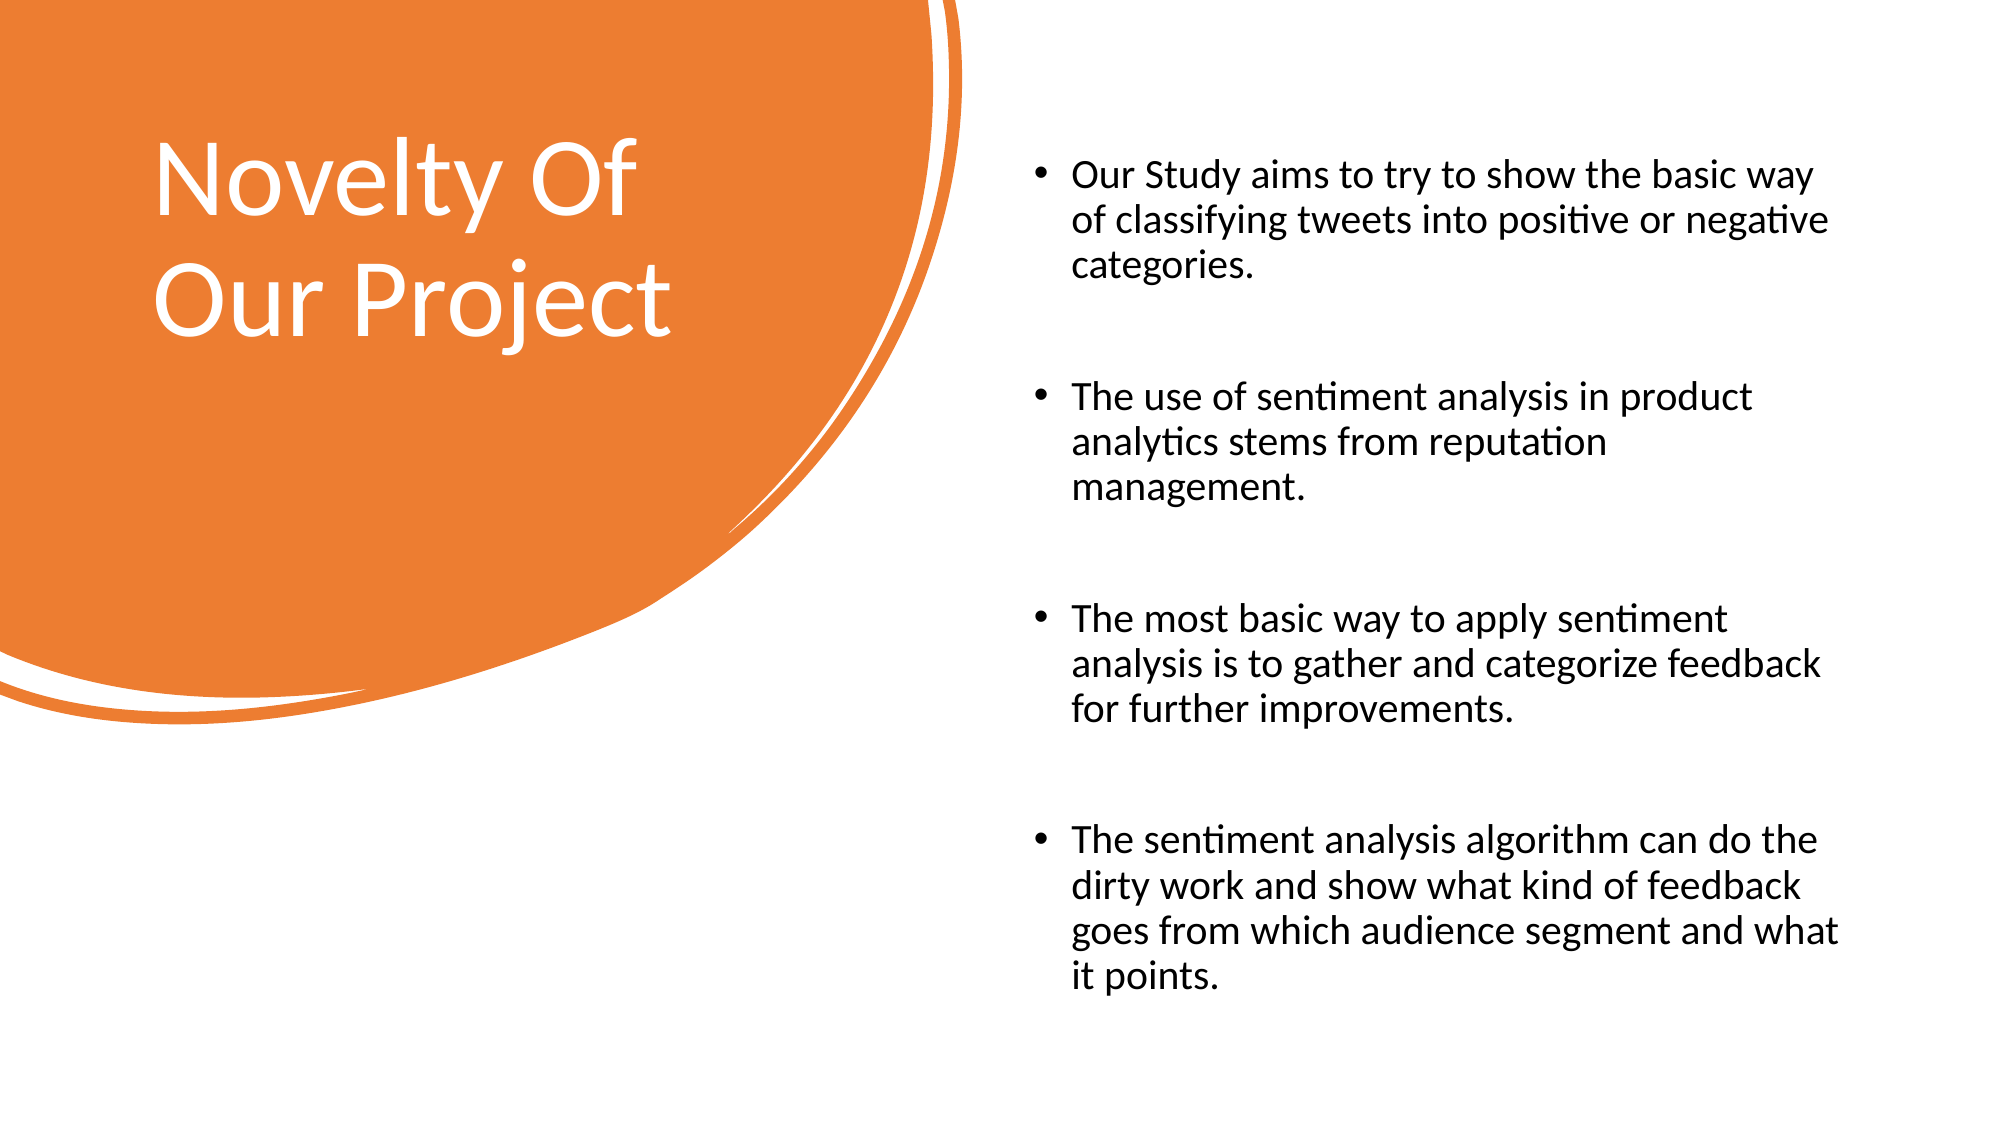

# Novelty Of Our Project
Our Study aims to try to show the basic way of classifying tweets into positive or negative categories.

The use of sentiment analysis in product analytics stems from reputation management.

The most basic way to apply sentiment analysis is to gather and categorize feedback for further improvements.

The sentiment analysis algorithm can do the dirty work and show what kind of feedback goes from which audience segment and what it points.